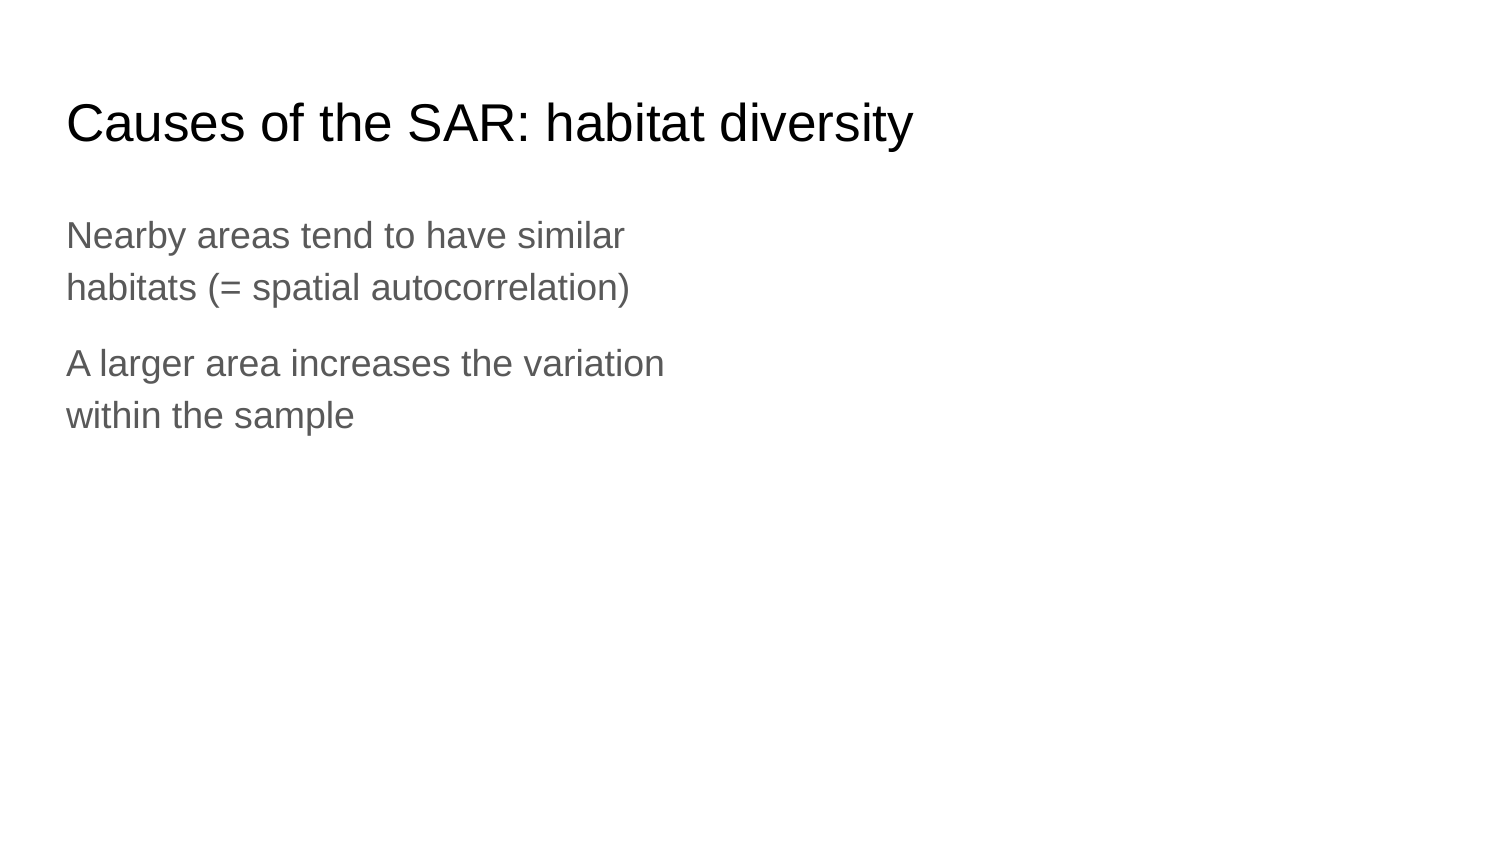

# Causes of the SAR: habitat diversity
Nearby areas tend to have similar habitats (= spatial autocorrelation)
A larger area increases the variation within the sample